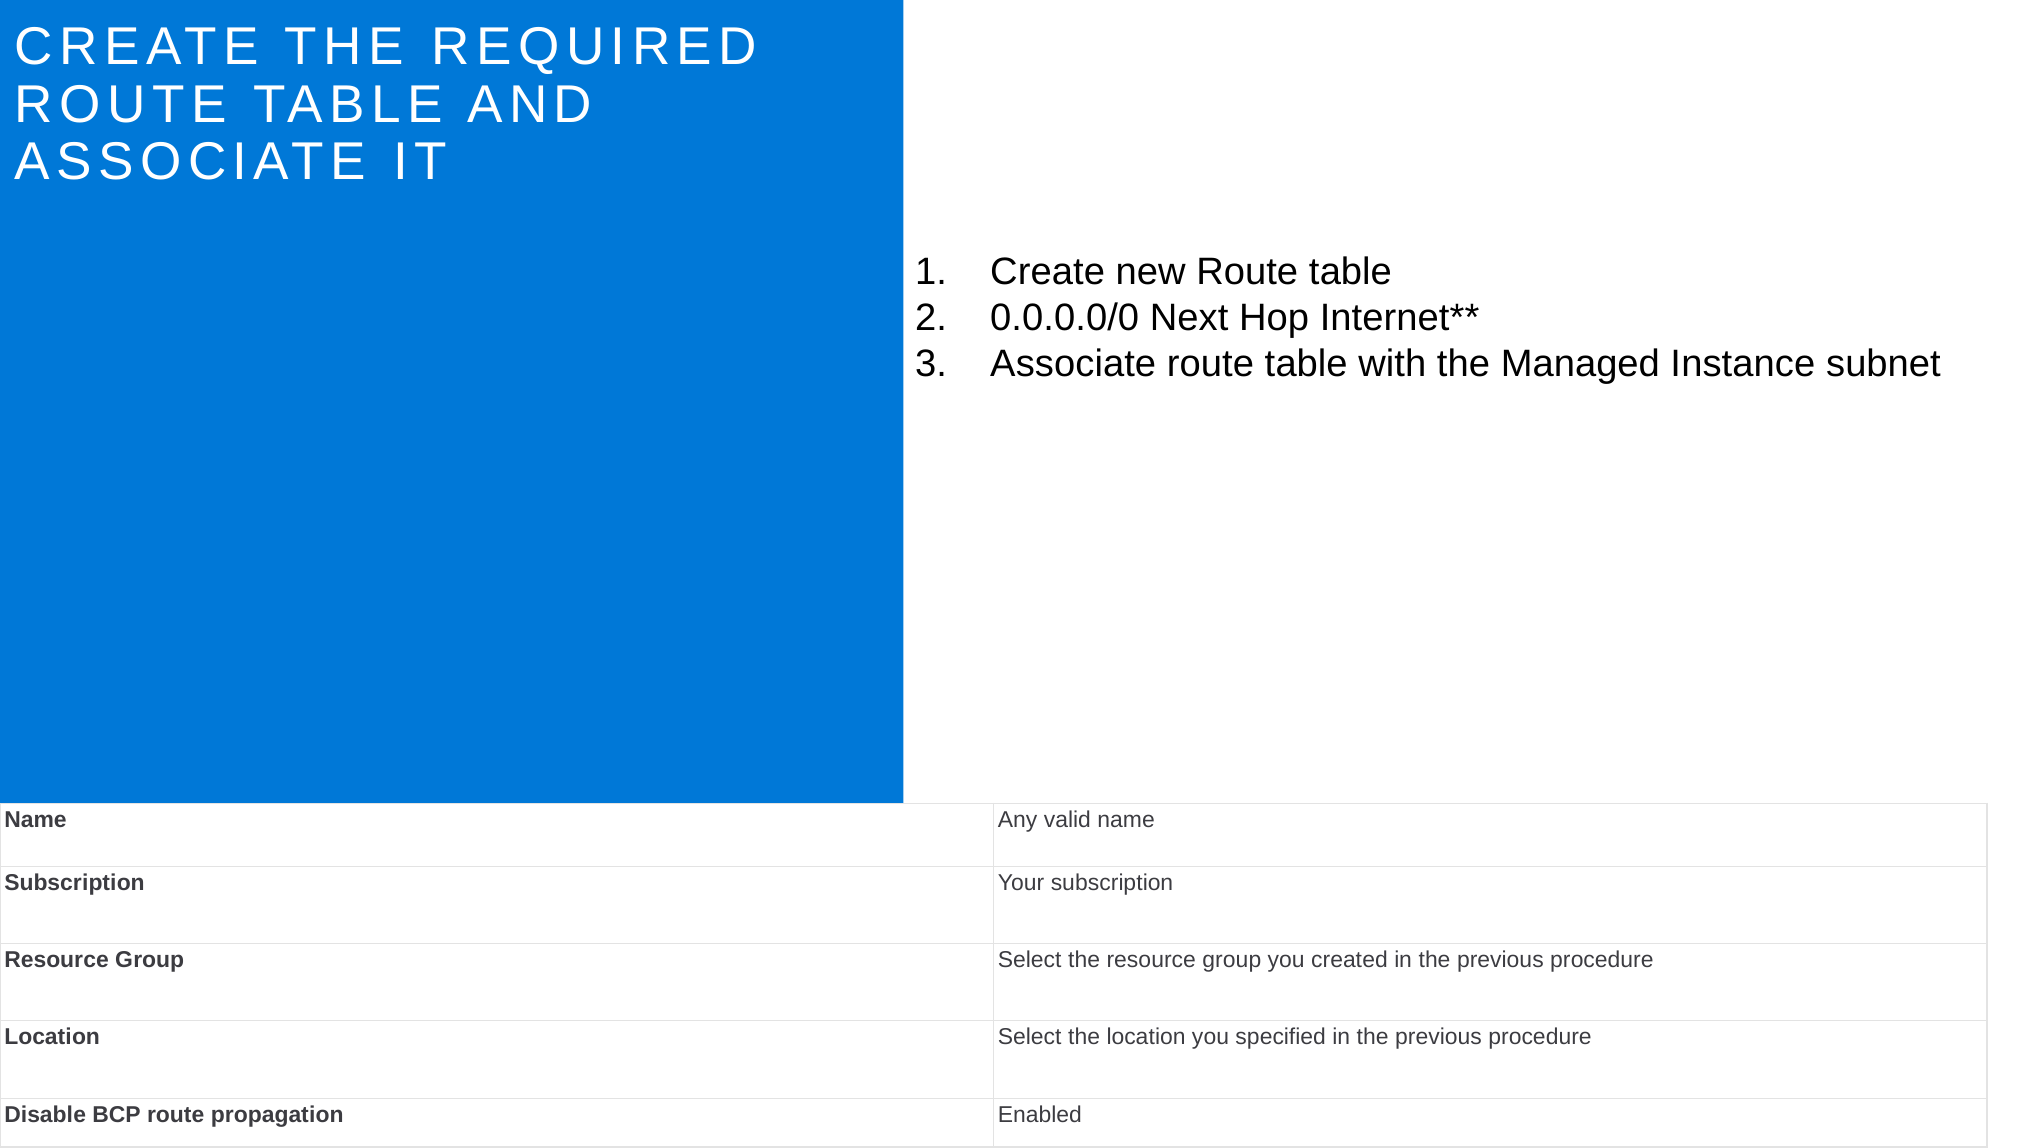

Create the required route table and associate it
Create new Route table
0.0.0.0/0 Next Hop Internet**
Associate route table with the Managed Instance subnet

| Name | Any valid name |
| --- | --- |
| Subscription | Your subscription |
| Resource Group | Select the resource group you created in the previous procedure |
| Location | Select the location you specified in the previous procedure |
| Disable BCP route propagation | Enabled |